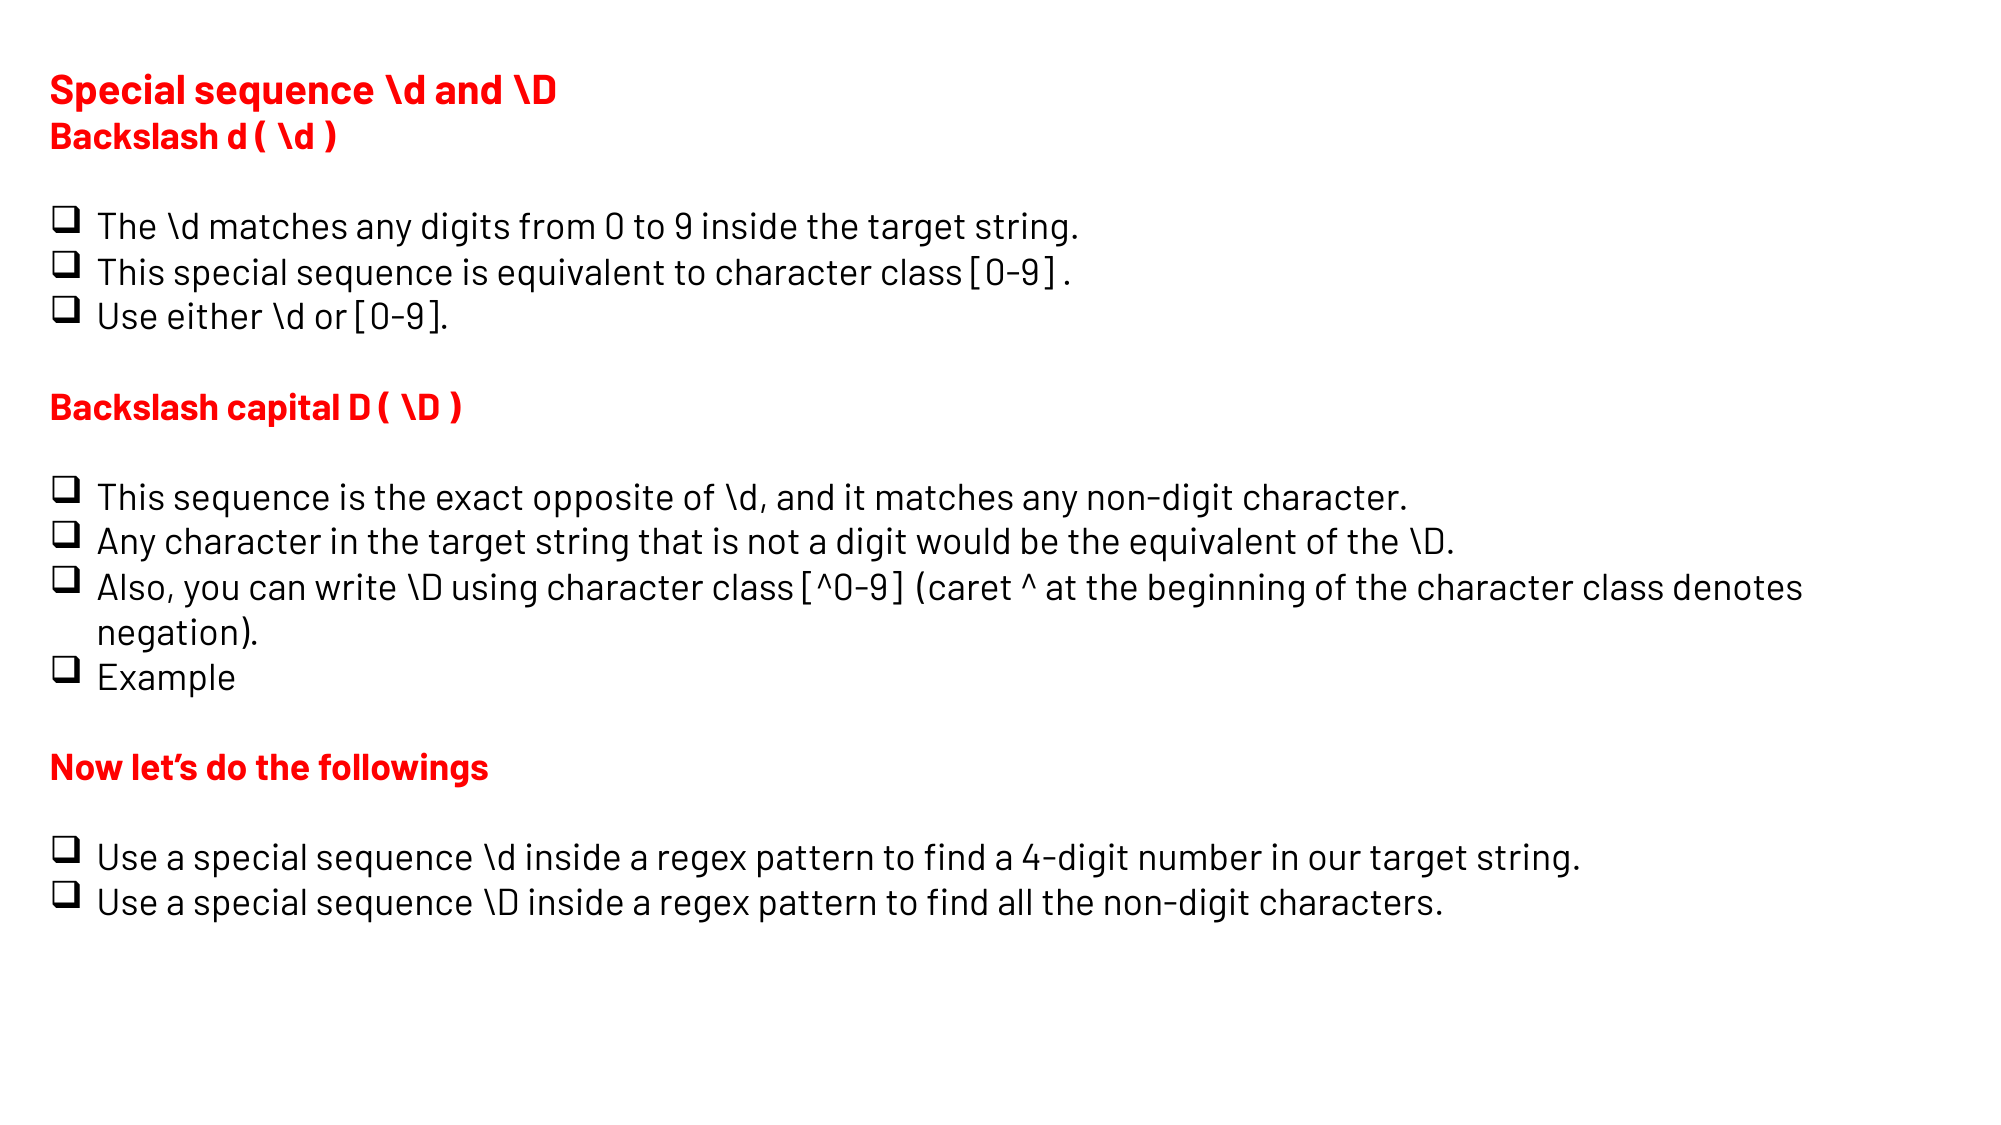

Special sequence \d and \D
Backslash d ( \d )

The \d matches any digits from 0 to 9 inside the target string.
This special sequence is equivalent to character class [0-9] .
Use either \d or [0-9].

Backslash capital D ( \D )

This sequence is the exact opposite of \d, and it matches any non-digit character.
Any character in the target string that is not a digit would be the equivalent of the \D.
Also, you can write \D using character class [^0-9]  (caret ^ at the beginning of the character class denotes negation).
Example

Now let’s do the followings

Use a special sequence \d inside a regex pattern to find a 4-digit number in our target string.
Use a special sequence \D inside a regex pattern to find all the non-digit characters.